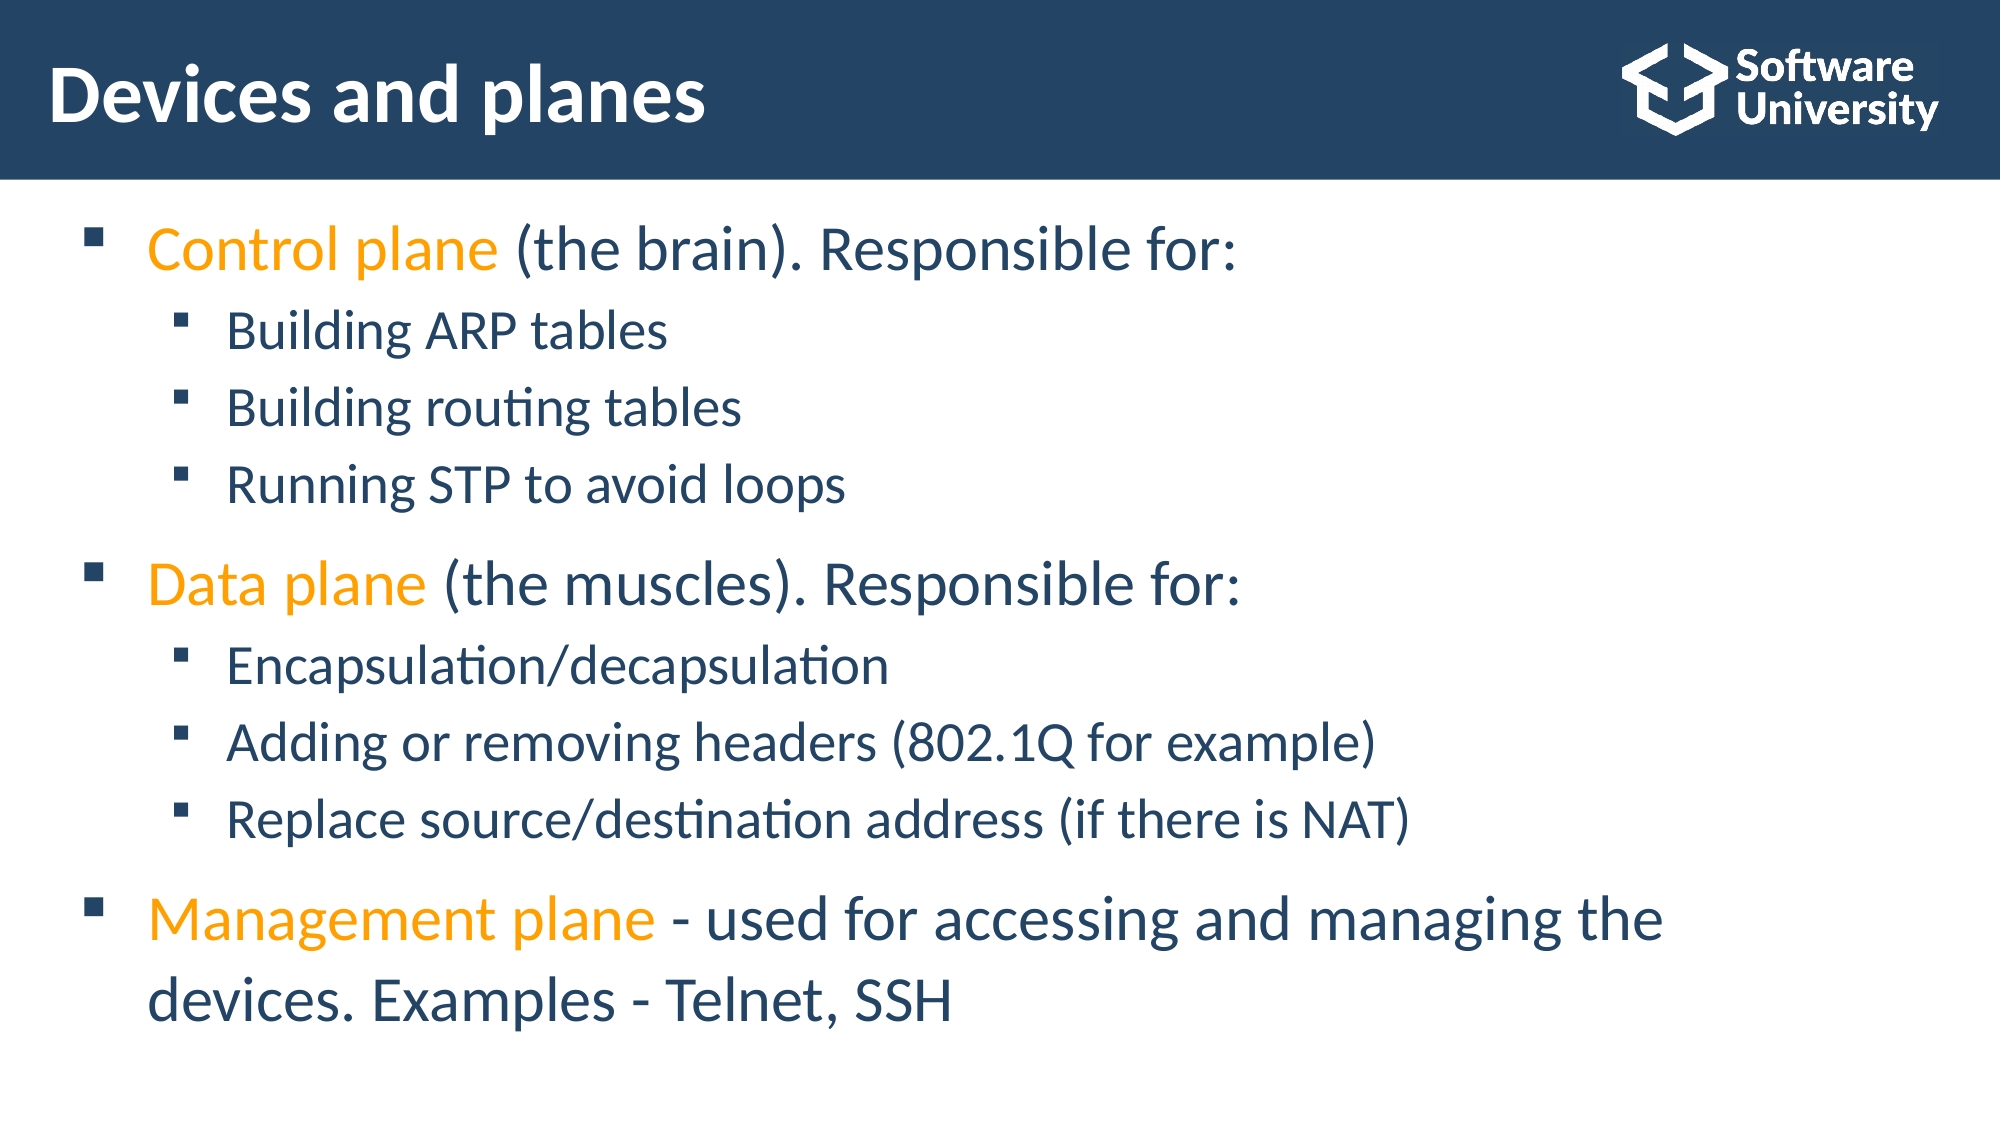

# Devices and planes
Control plane (the brain). Responsible for:
Building ARP tables
Building routing tables
Running STP to avoid loops
Data plane (the muscles). Responsible for:
Encapsulation/decapsulation
Adding or removing headers (802.1Q for example)
Replace source/destination address (if there is NAT)
Management plane - used for accessing and managing the
devices. Examples - Telnet, SSH